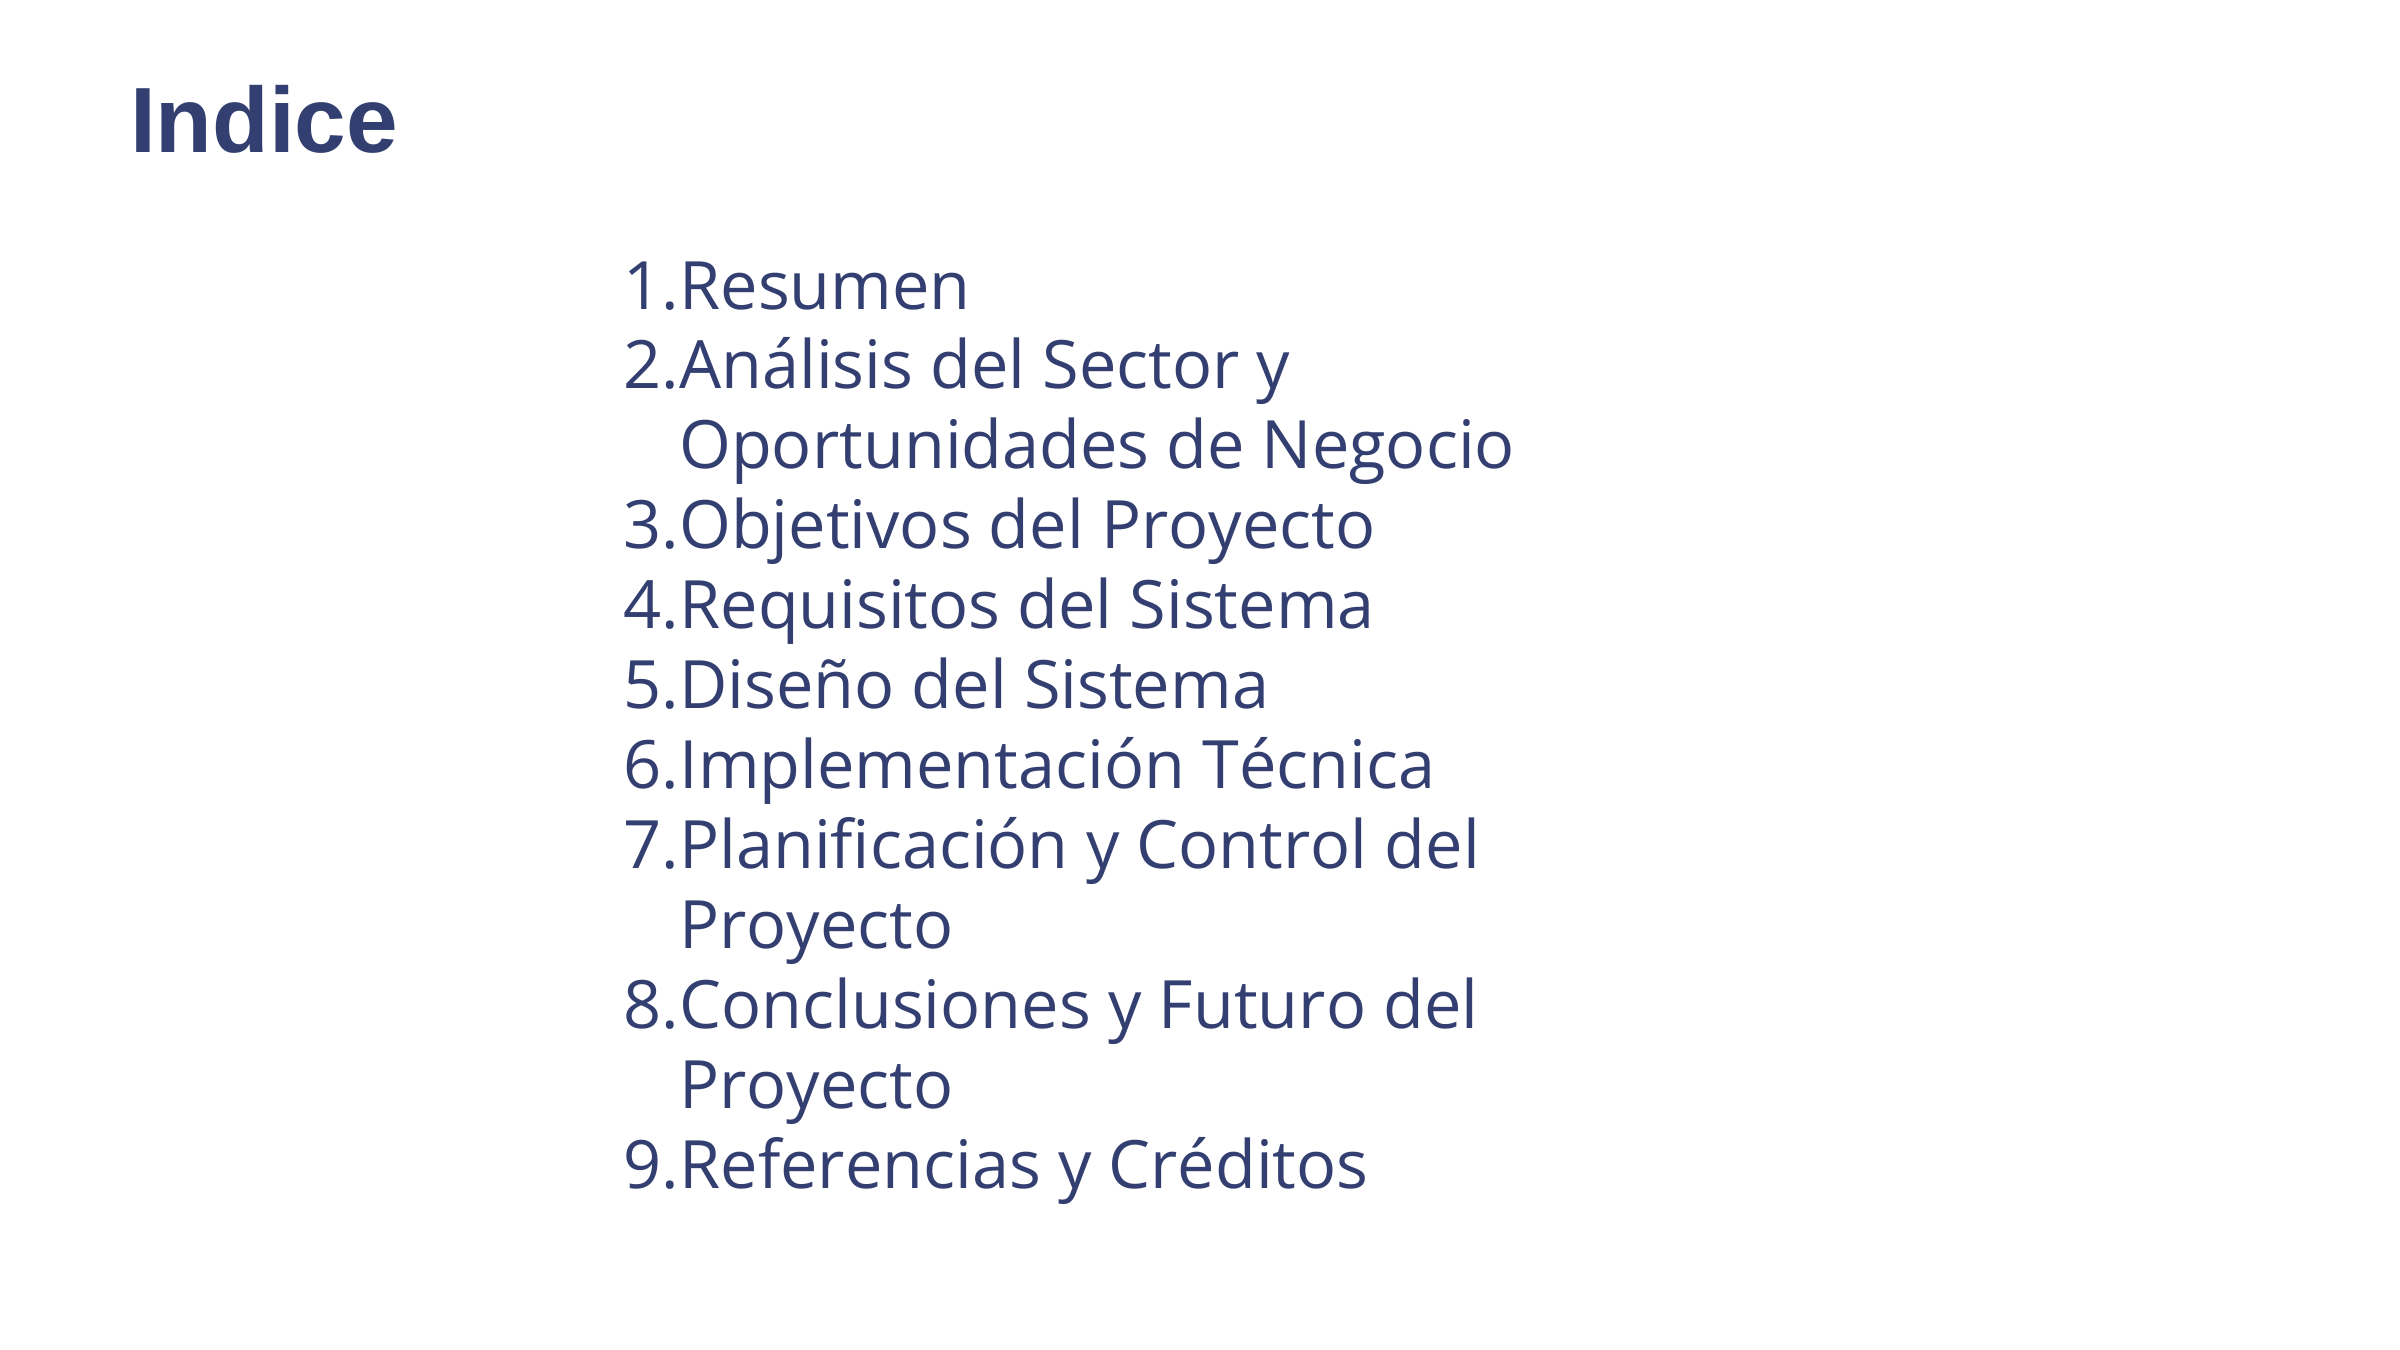

Indice
Resumen
Análisis del Sector y Oportunidades de Negocio
Objetivos del Proyecto
Requisitos del Sistema
Diseño del Sistema
Implementación Técnica
Planificación y Control del Proyecto
Conclusiones y Futuro del Proyecto
Referencias y Créditos